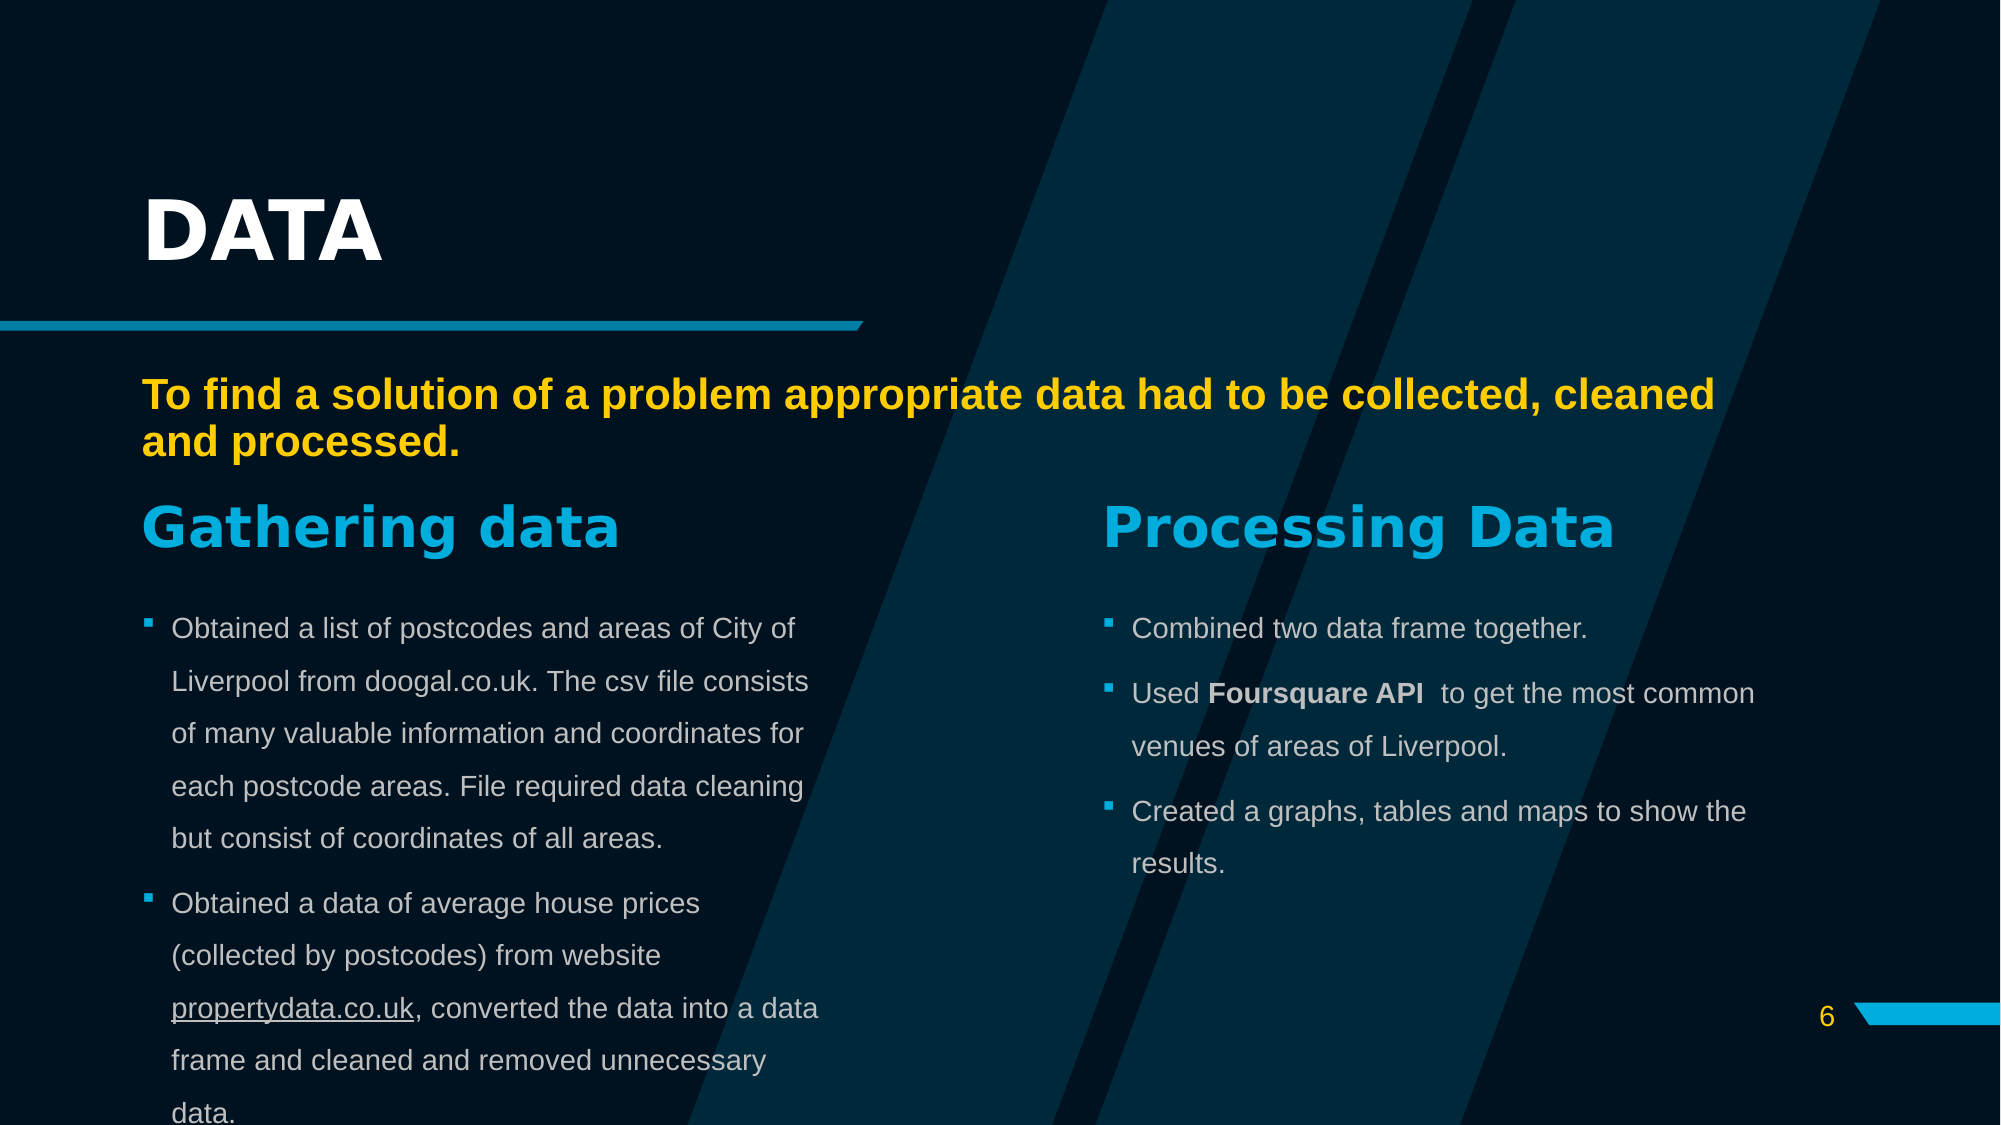

# DATA
To find a solution of a problem appropriate data had to be collected, cleaned and processed.
Gathering data
Processing Data
Obtained a list of postcodes and areas of City of Liverpool from doogal.co.uk. The csv file consists of many valuable information and coordinates for each postcode areas. File required data cleaning but consist of coordinates of all areas.
Obtained a data of average house prices (collected by postcodes) from website propertydata.co.uk, converted the data into a data frame and cleaned and removed unnecessary data.
Combined two data frame together.
Used Foursquare API  to get the most common venues of areas of Liverpool.
Created a graphs, tables and maps to show the results.
6